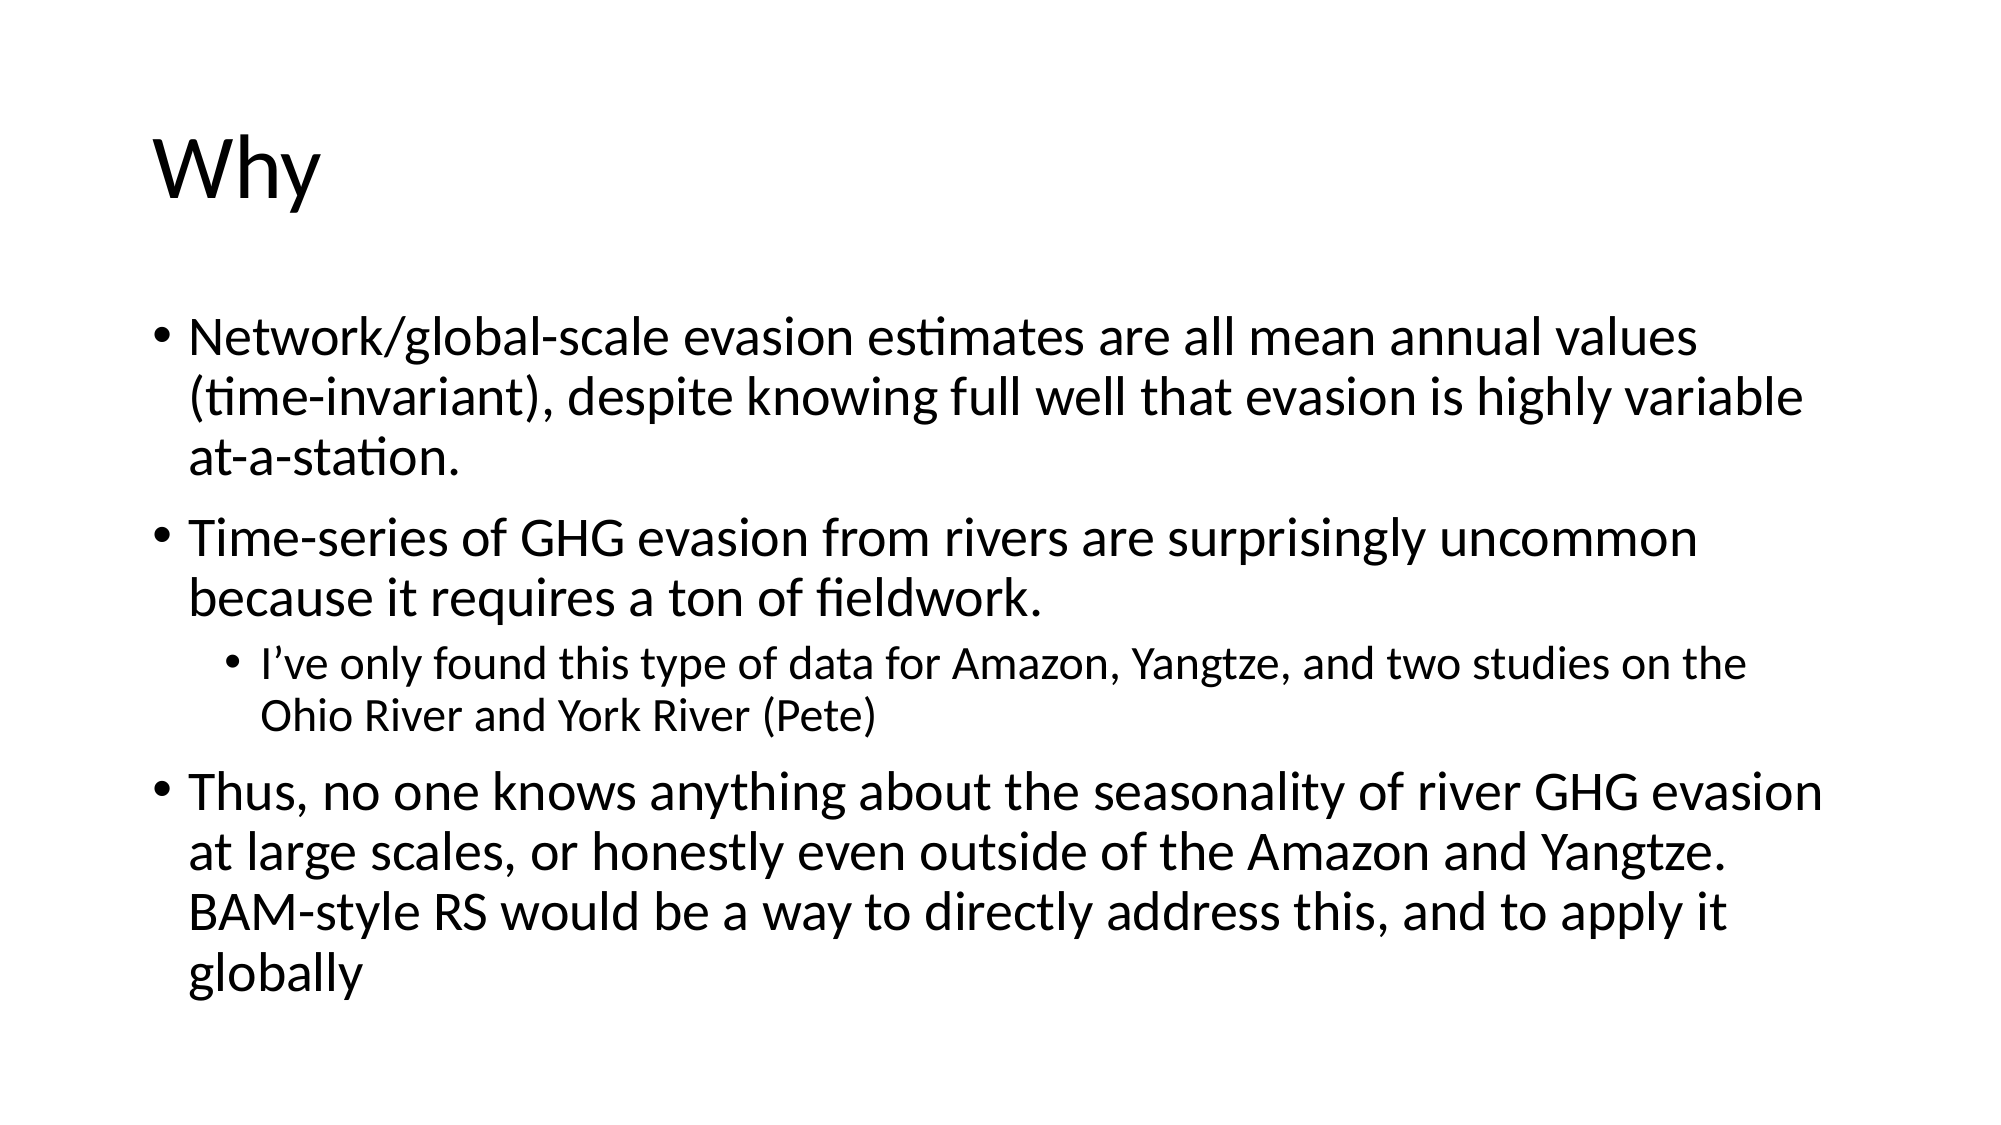

# Why
Network/global-scale evasion estimates are all mean annual values (time-invariant), despite knowing full well that evasion is highly variable at-a-station.
Time-series of GHG evasion from rivers are surprisingly uncommon because it requires a ton of fieldwork.
I’ve only found this type of data for Amazon, Yangtze, and two studies on the Ohio River and York River (Pete)
Thus, no one knows anything about the seasonality of river GHG evasion at large scales, or honestly even outside of the Amazon and Yangtze. BAM-style RS would be a way to directly address this, and to apply it globally